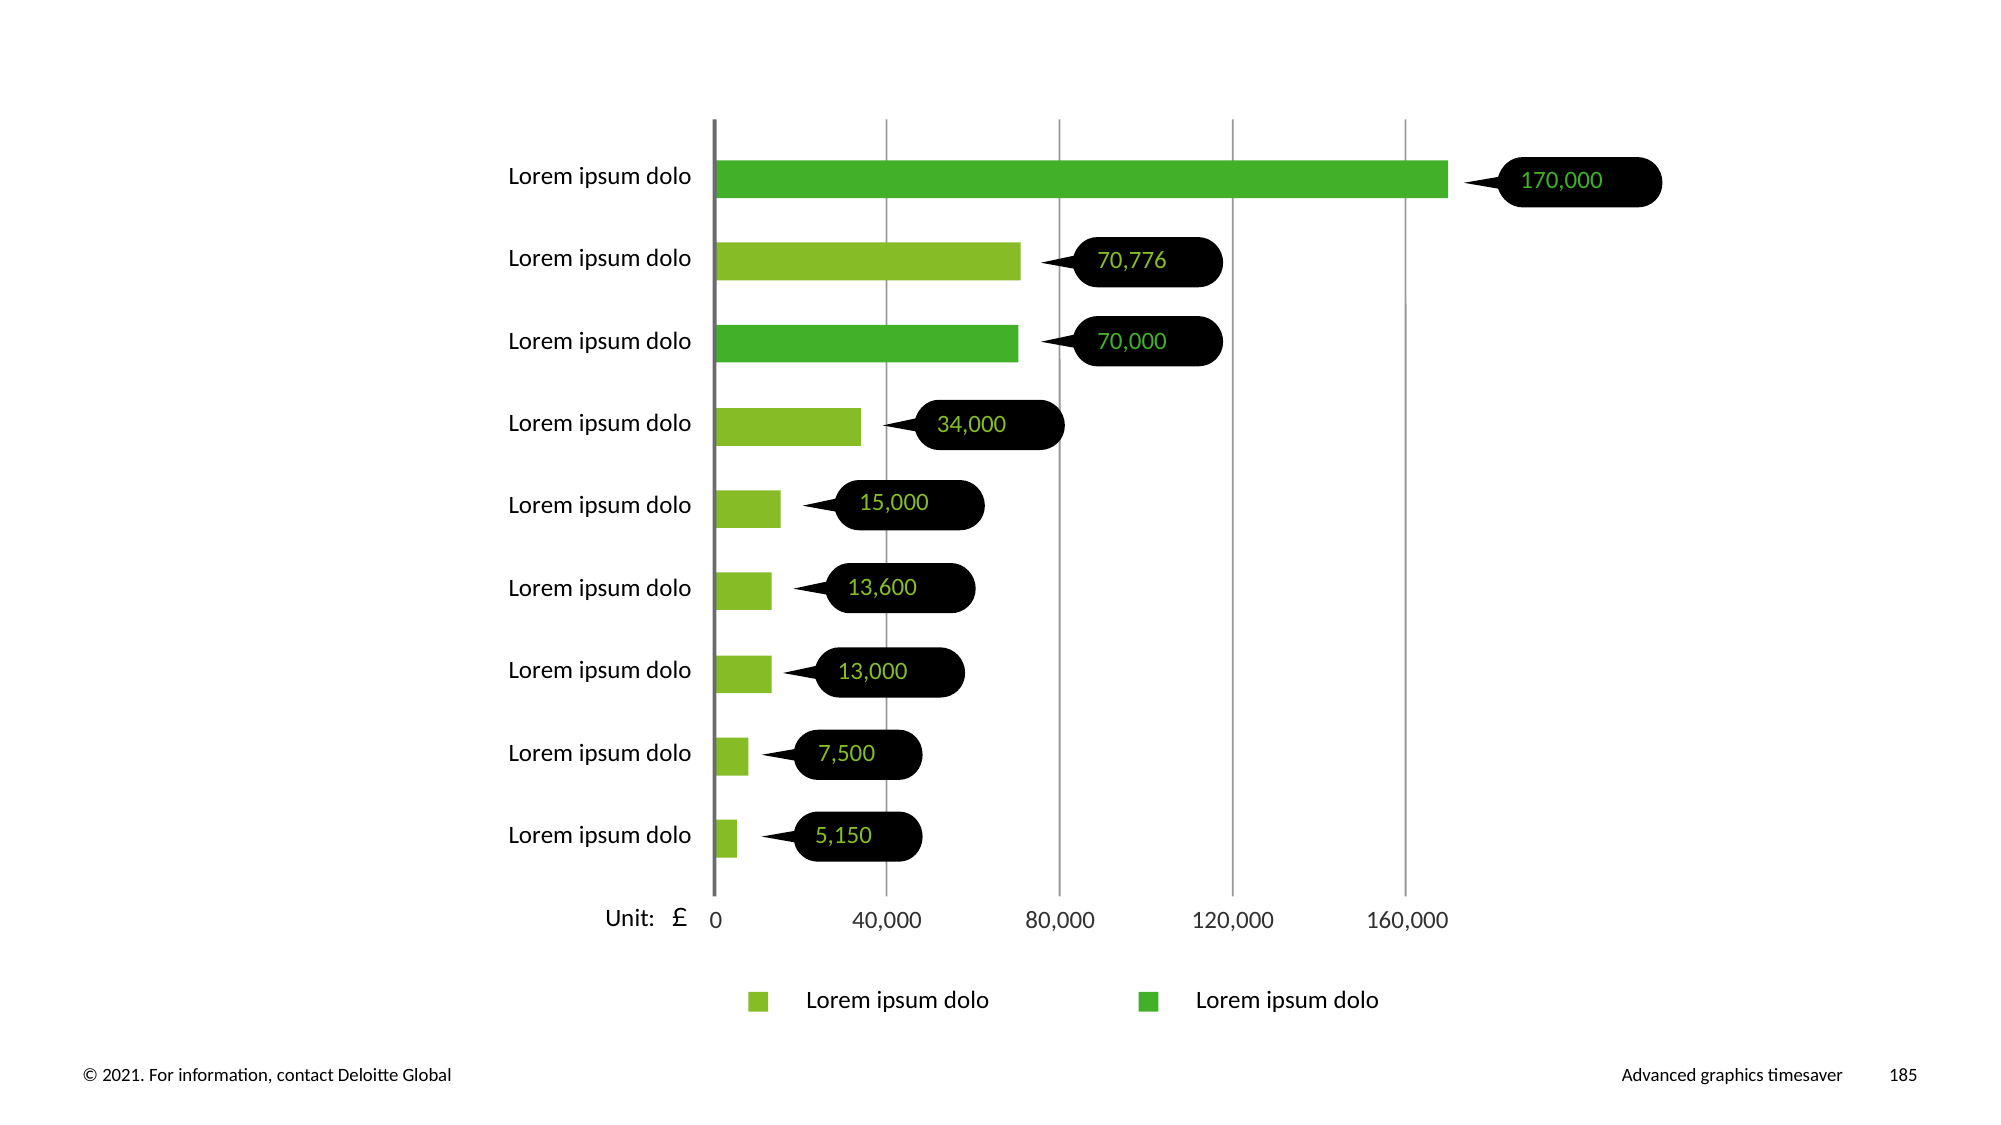

Lorem ipsum dolo
170,000

Lorem ipsum dolo
70,776

Lorem ipsum dolo
70,000

Lorem ipsum dolo
34,000

15,000
Lorem ipsum dolo

13,600
Lorem ipsum dolo

Lorem ipsum dolo
13,000

Lorem ipsum dolo
7,500

5,150
Lorem ipsum dolo
Unit: ￡
0
40,000
80,000
120,000
160,000
Lorem ipsum dolo
Lorem ipsum dolo